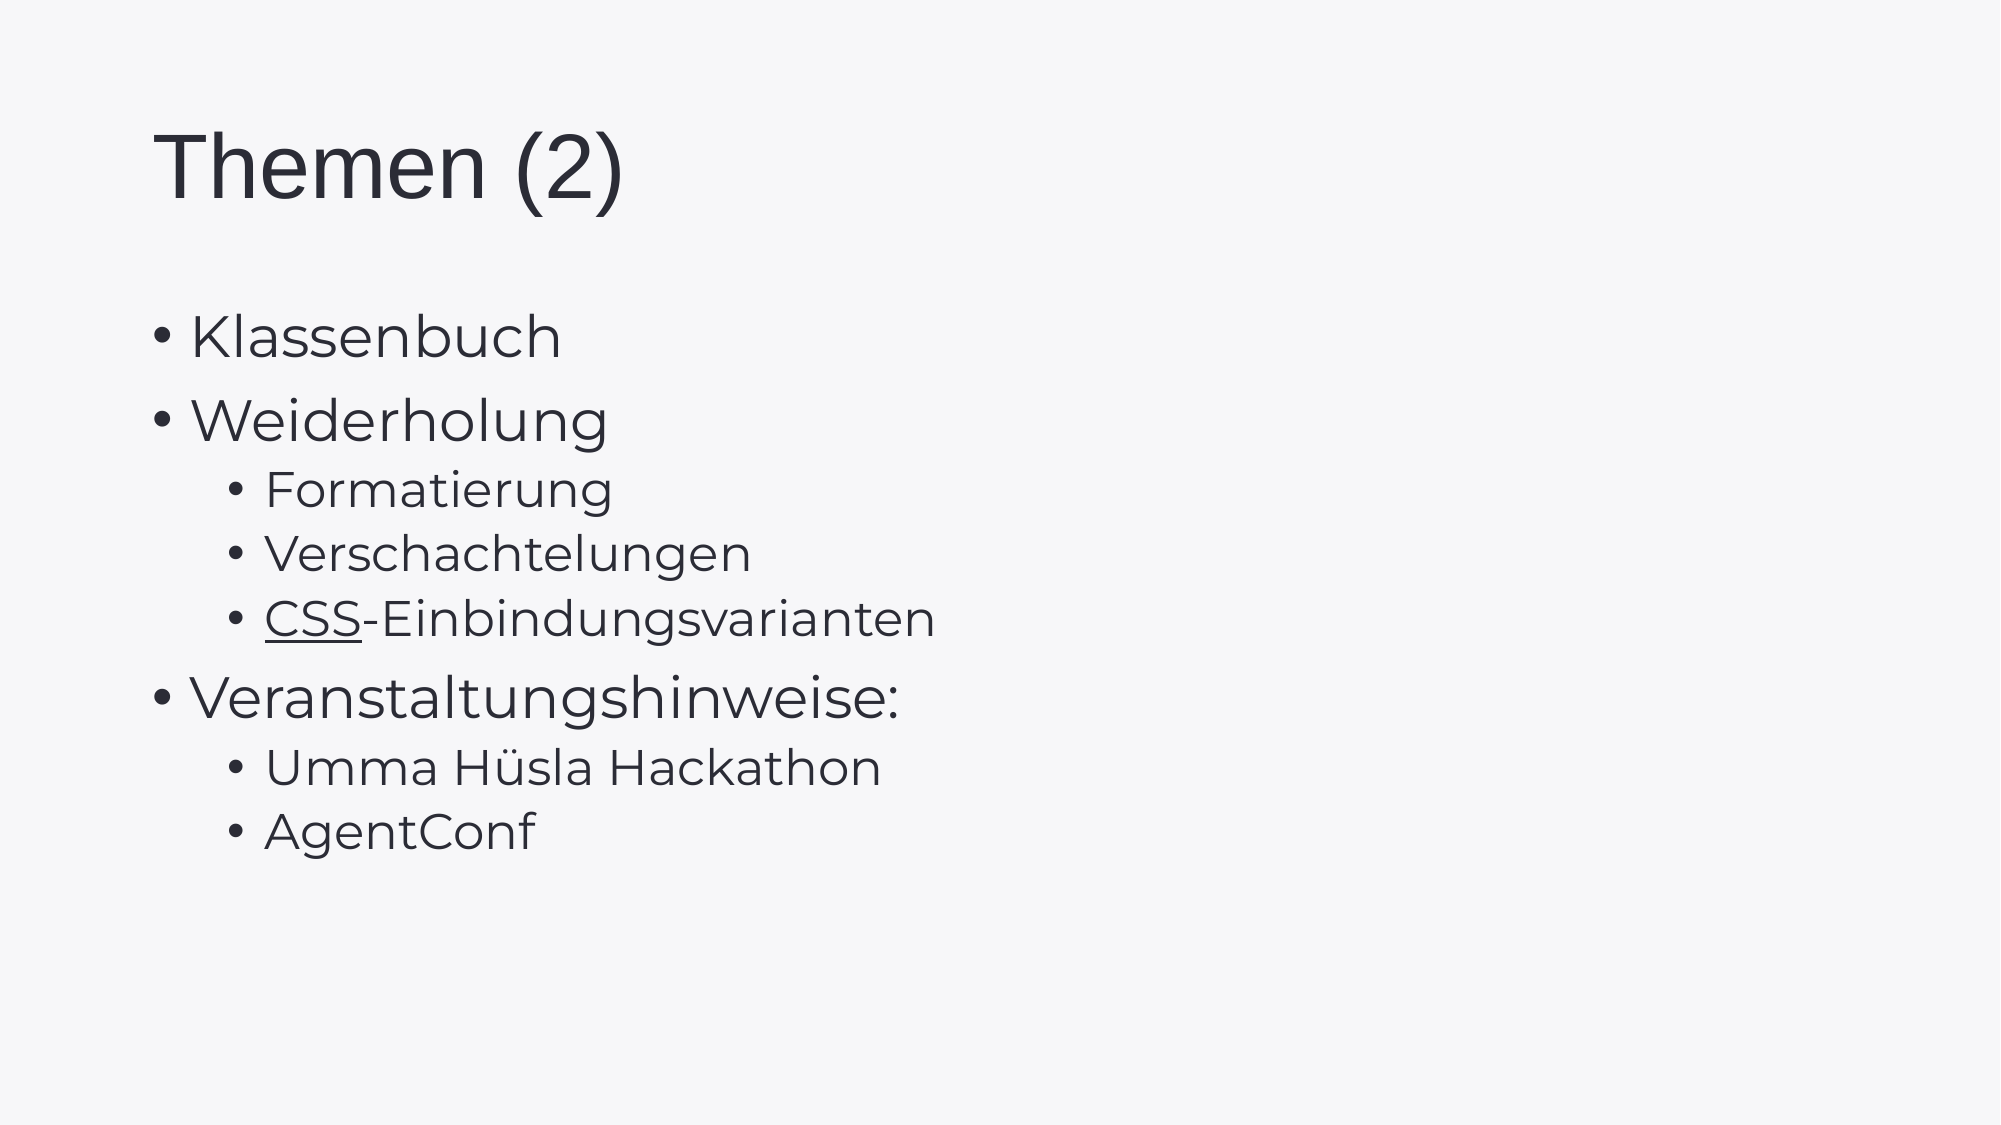

# Themen (2)
Klassenbuch
Weiderholung
Formatierung
Verschachtelungen
CSS-Einbindungsvarianten
Veranstaltungshinweise:
Umma Hüsla Hackathon
AgentConf